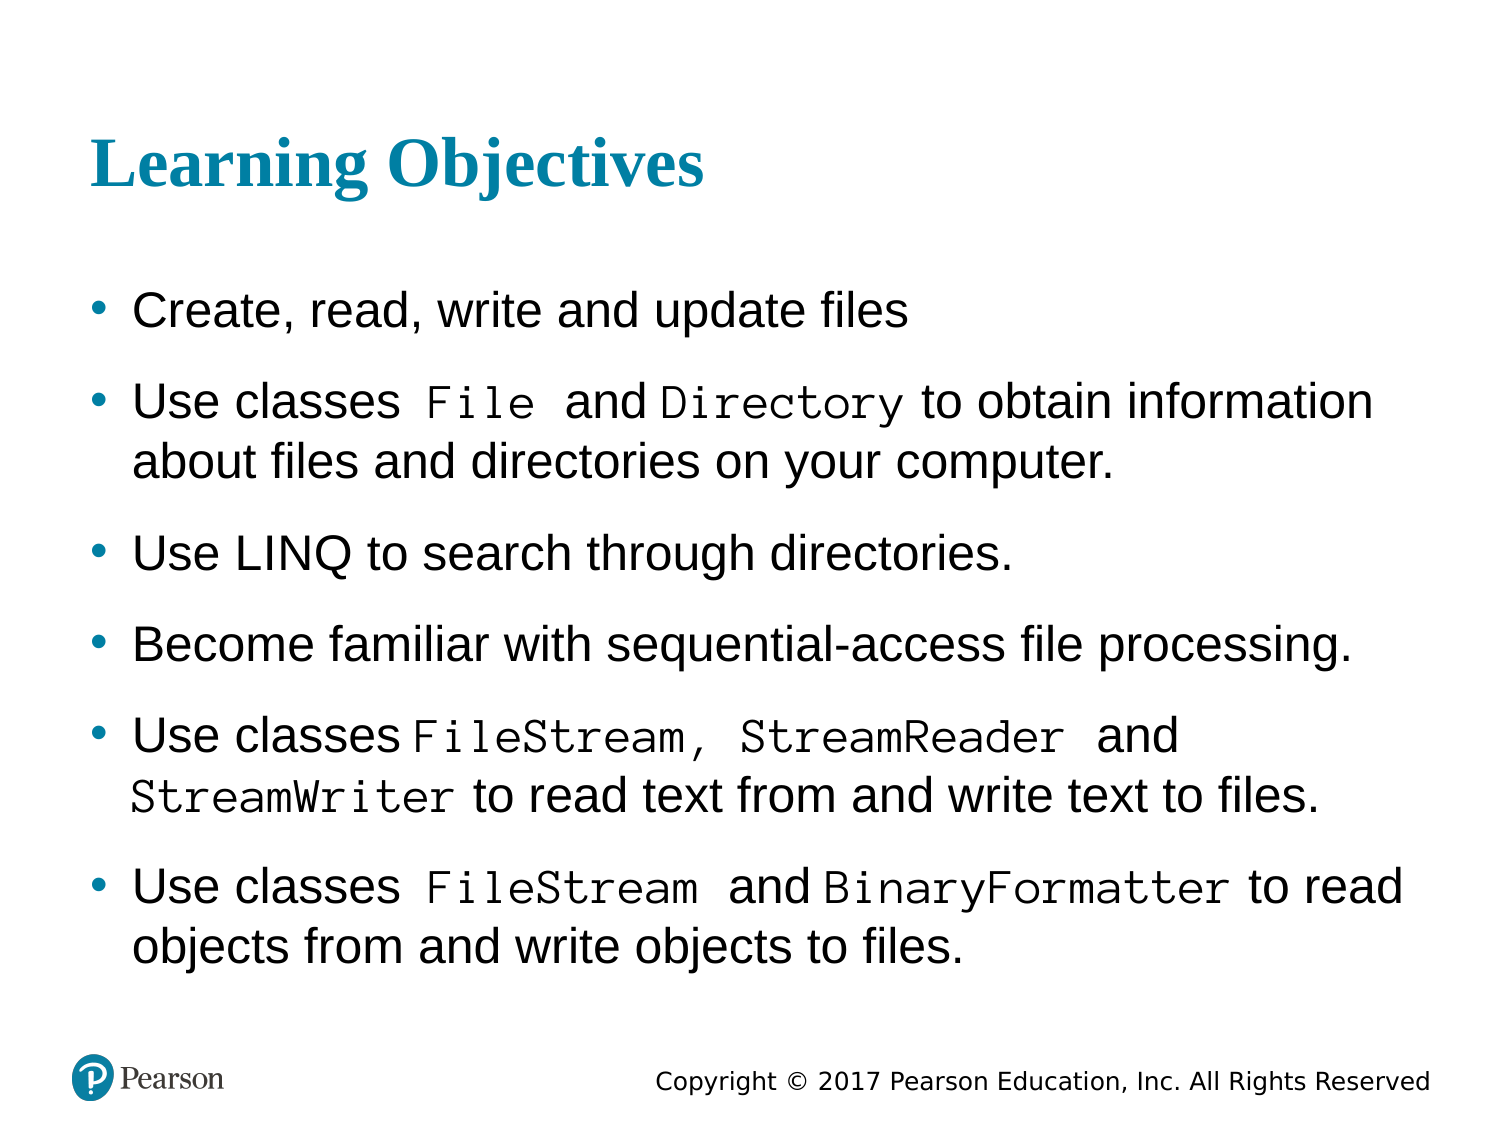

# Learning Objectives
Create, read, write and update files
Use classes File and Directory to obtain information about files and directories on your computer.
Use L I N Q to search through directories.
Become familiar with sequential-access file processing.
Use classes FileStream, StreamReader and StreamWriter to read text from and write text to files.
Use classes FileStream and BinaryFormatter to read objects from and write objects to files.